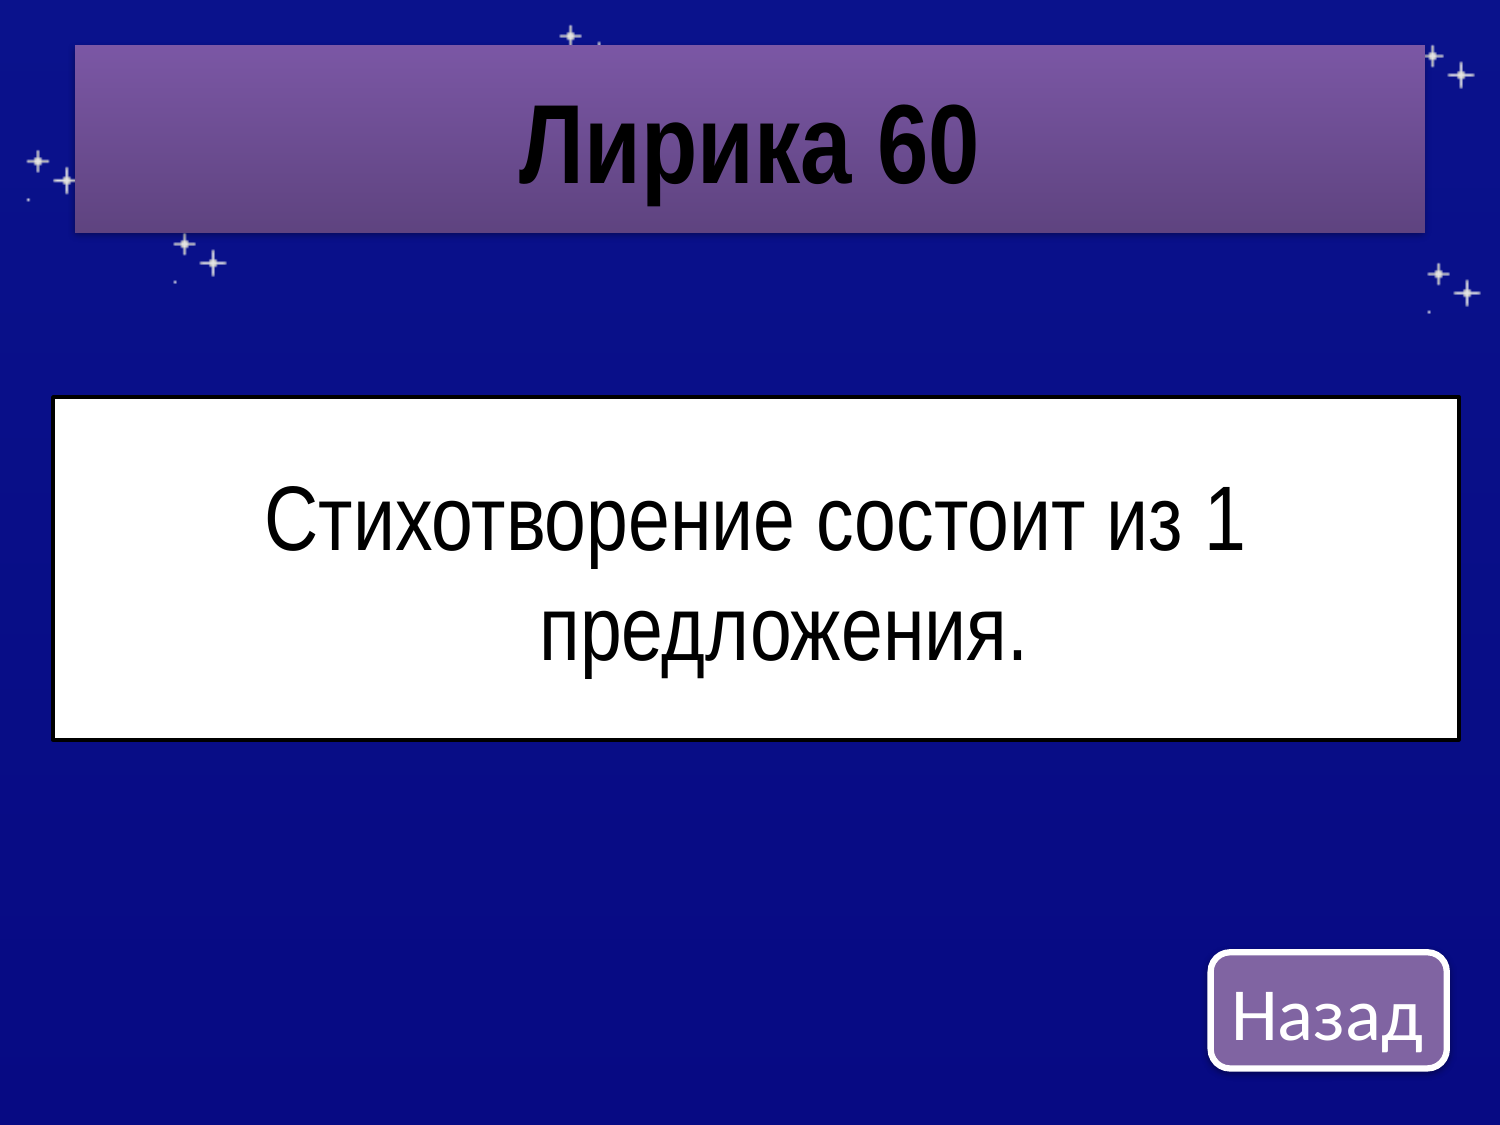

# Лирика 60
Стихотворение состоит из 1 предложения.
Назад